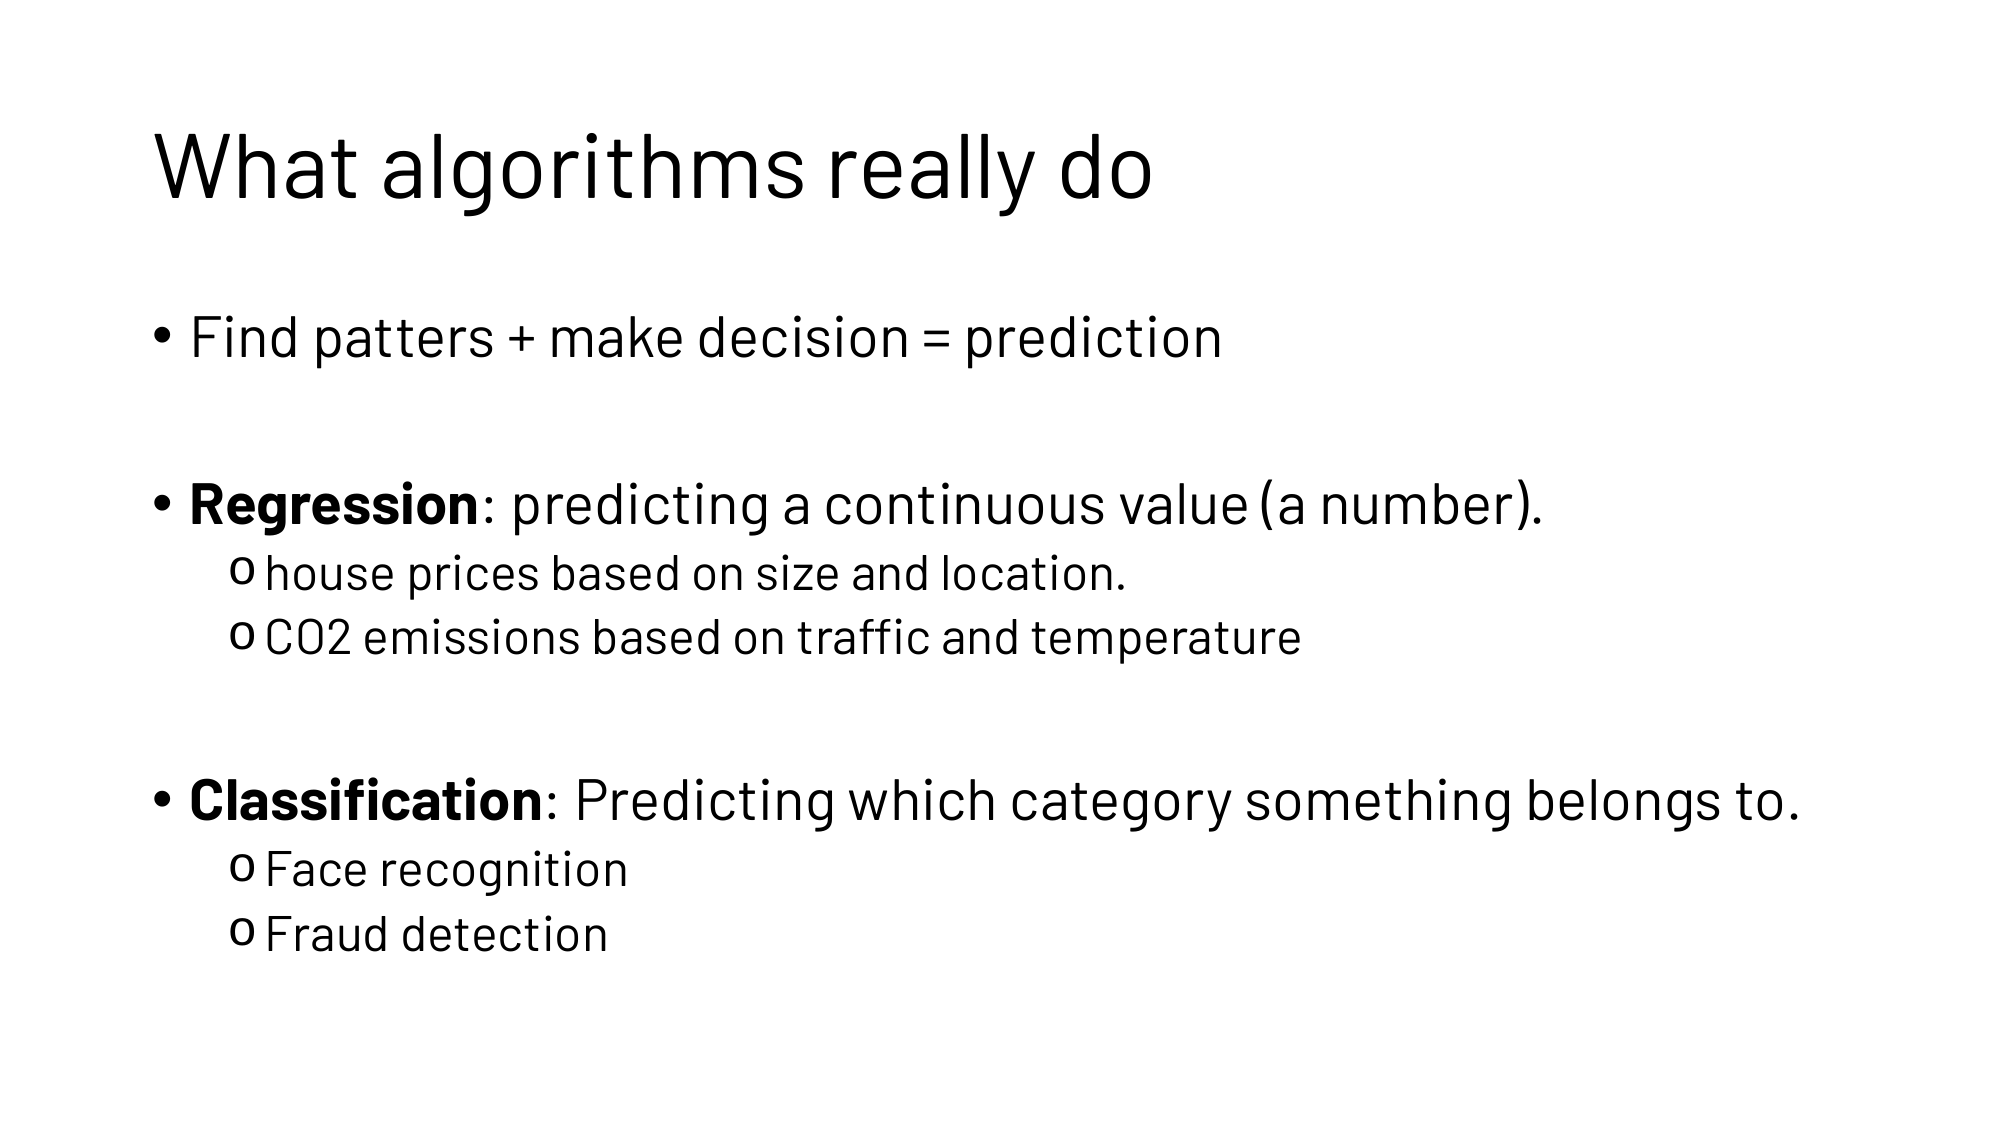

# What algorithms really do
Find patters + make decision = prediction

Regression: predicting a continuous value (a number).
house prices based on size and location.
CO2 emissions based on traffic and temperature

Classification: Predicting which category something belongs to.
Face recognition
Fraud detection